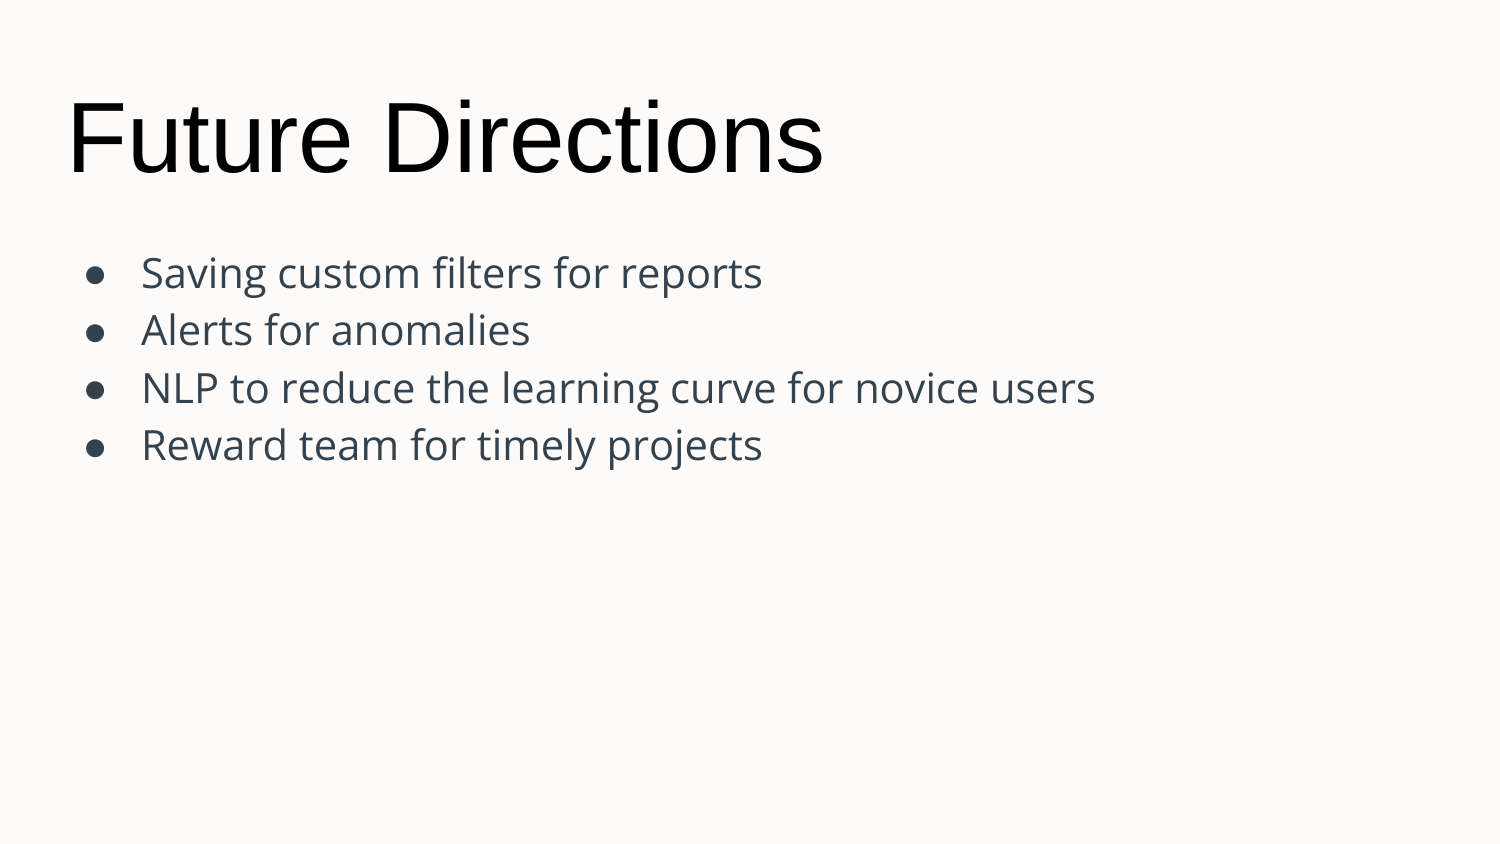

# Future Directions
Saving custom filters for reports
Alerts for anomalies
NLP to reduce the learning curve for novice users
Reward team for timely projects